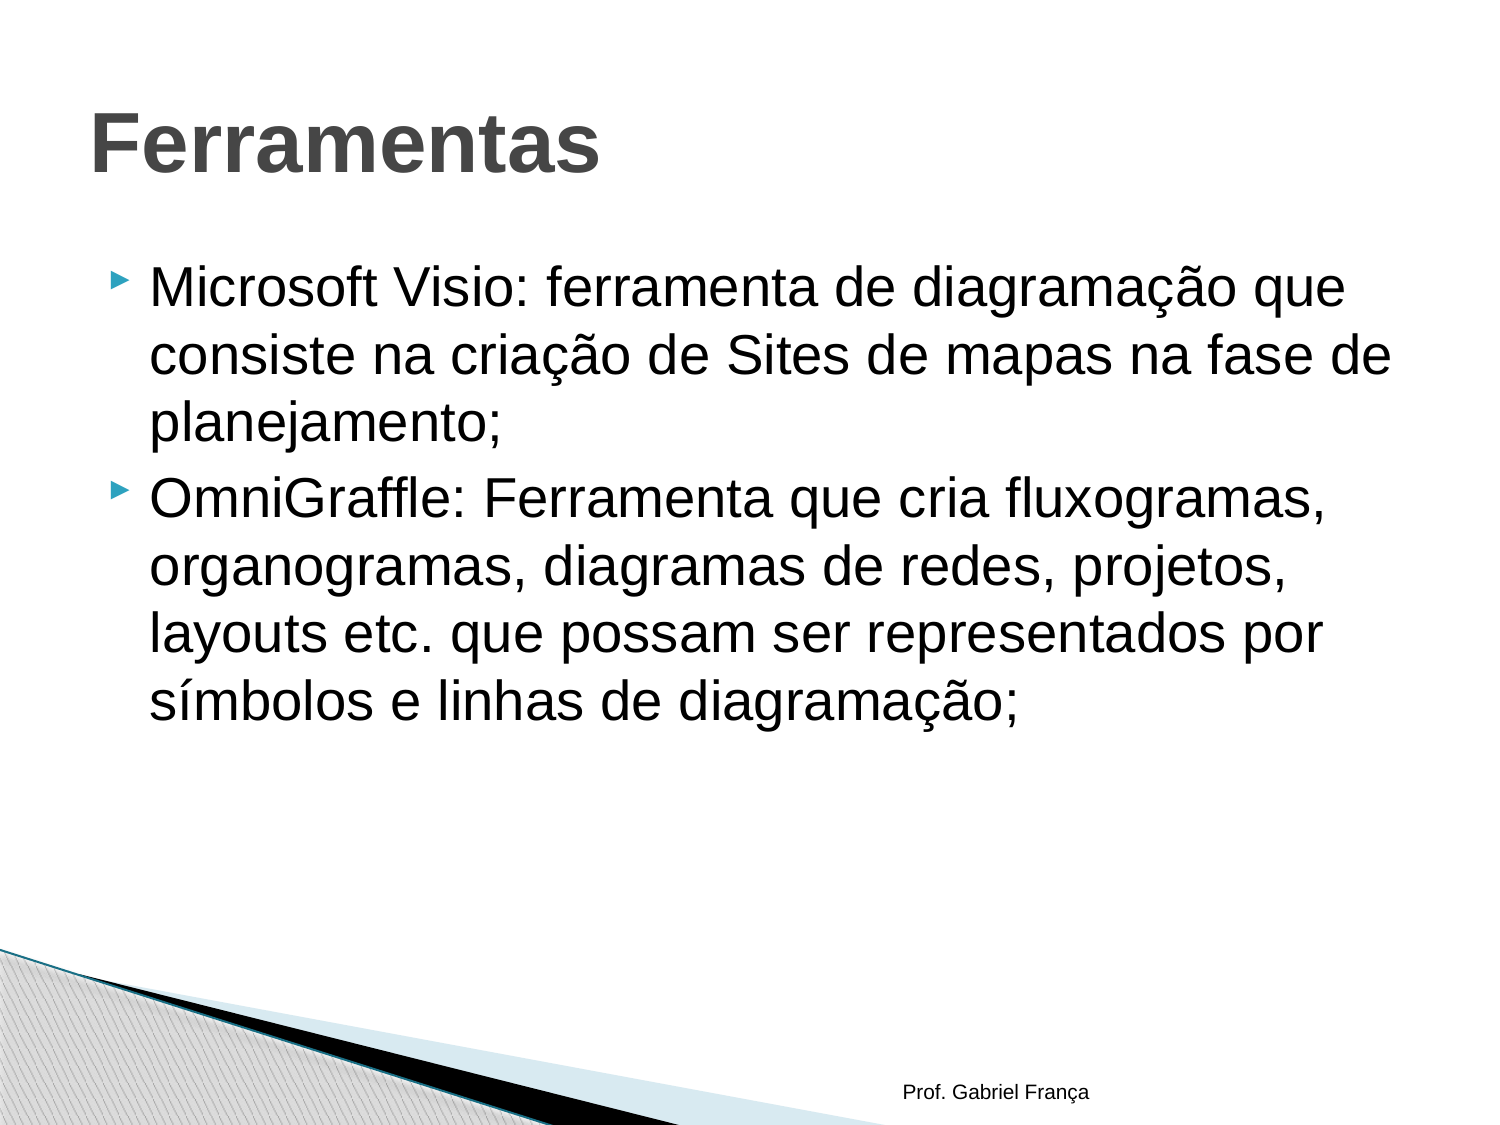

# Ferramentas
Microsoft Visio: ferramenta de diagramação que consiste na criação de Sites de mapas na fase de planejamento;
OmniGraffle: Ferramenta que cria fluxogramas, organogramas, diagramas de redes, projetos, layouts etc. que possam ser representados por símbolos e linhas de diagramação;
Prof. Gabriel França